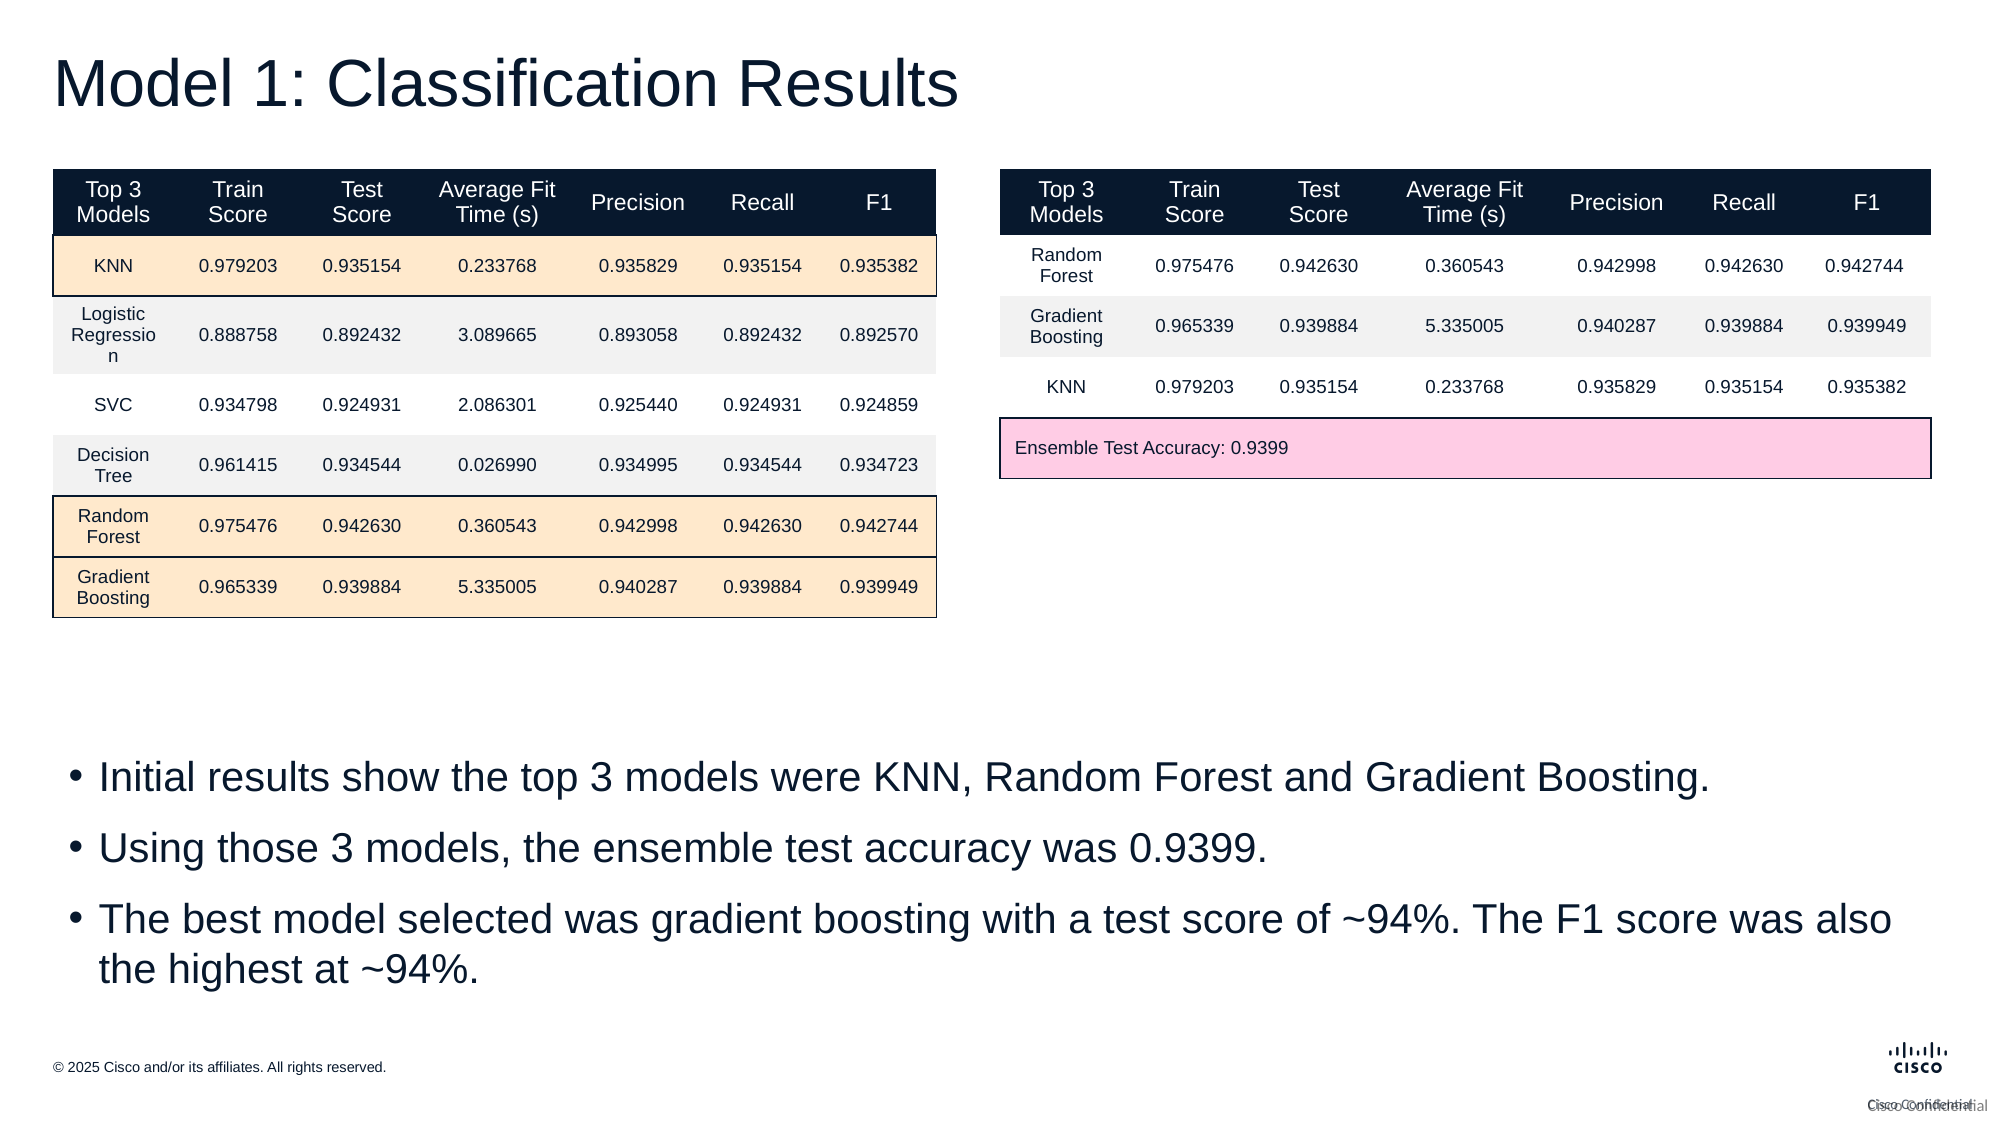

# Model 1: Classification Results
| Top 3 Models | Train Score | Test Score | Average Fit Time (s) | Precision | Recall | F1 |
| --- | --- | --- | --- | --- | --- | --- |
| KNN | 0.979203 | 0.935154 | 0.233768 | 0.935829 | 0.935154 | 0.935382 |
| Logistic Regression | 0.888758 | 0.892432 | 3.089665 | 0.893058 | 0.892432 | 0.892570 |
| SVC | 0.934798 | 0.924931 | 2.086301 | 0.925440 | 0.924931 | 0.924859 |
| Decision Tree | 0.961415 | 0.934544 | 0.026990 | 0.934995 | 0.934544 | 0.934723 |
| Random Forest | 0.975476 | 0.942630 | 0.360543 | 0.942998 | 0.942630 | 0.942744 |
| Gradient Boosting | 0.965339 | 0.939884 | 5.335005 | 0.940287 | 0.939884 | 0.939949 |
| Top 3 Models | Train Score | Test Score | Average Fit Time (s) | Precision | Recall | F1 |
| --- | --- | --- | --- | --- | --- | --- |
| Random Forest | 0.975476 | 0.942630 | 0.360543 | 0.942998 | 0.942630 | 0.942744 |
| Gradient Boosting | 0.965339 | 0.939884 | 5.335005 | 0.940287 | 0.939884 | 0.939949 |
| KNN | 0.979203 | 0.935154 | 0.233768 | 0.935829 | 0.935154 | 0.935382 |
| Ensemble Test Accuracy: 0.9399 |  |  |  |  |  |  |
Initial results show the top 3 models were KNN, Random Forest and Gradient Boosting.
Using those 3 models, the ensemble test accuracy was 0.9399.
The best model selected was gradient boosting with a test score of ~94%. The F1 score was also the highest at ~94%.